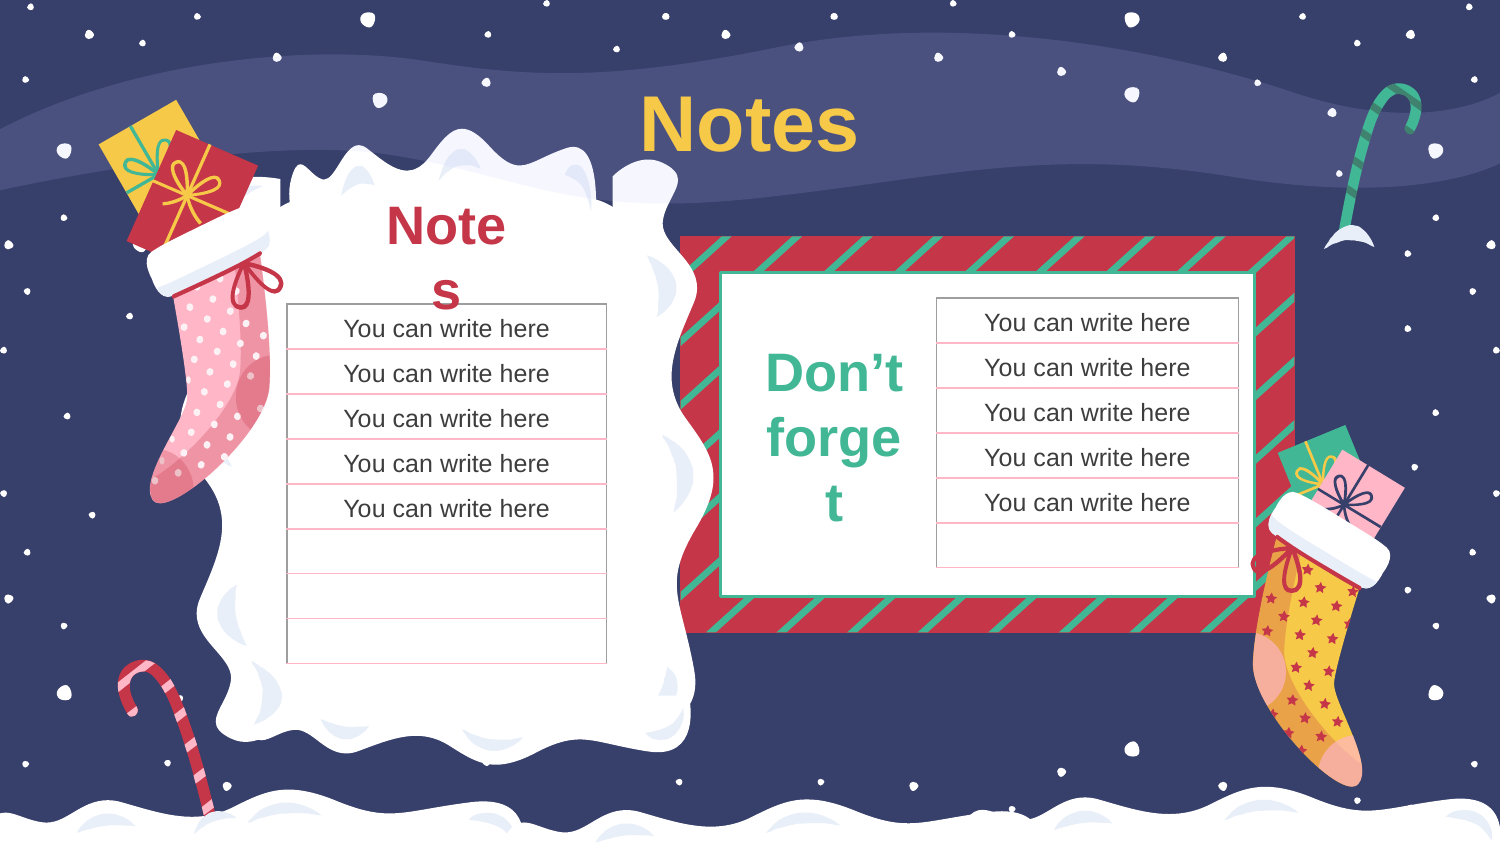

# Notes

Notes
| You can write here |
| --- |
| You can write here |
| You can write here |
| You can write here |
| You can write here |
|  |
| You can write here |
| --- |
| You can write here |
| You can write here |
| You can write here |
| You can write here |
|  |
|  |
|  |
Don’t forget